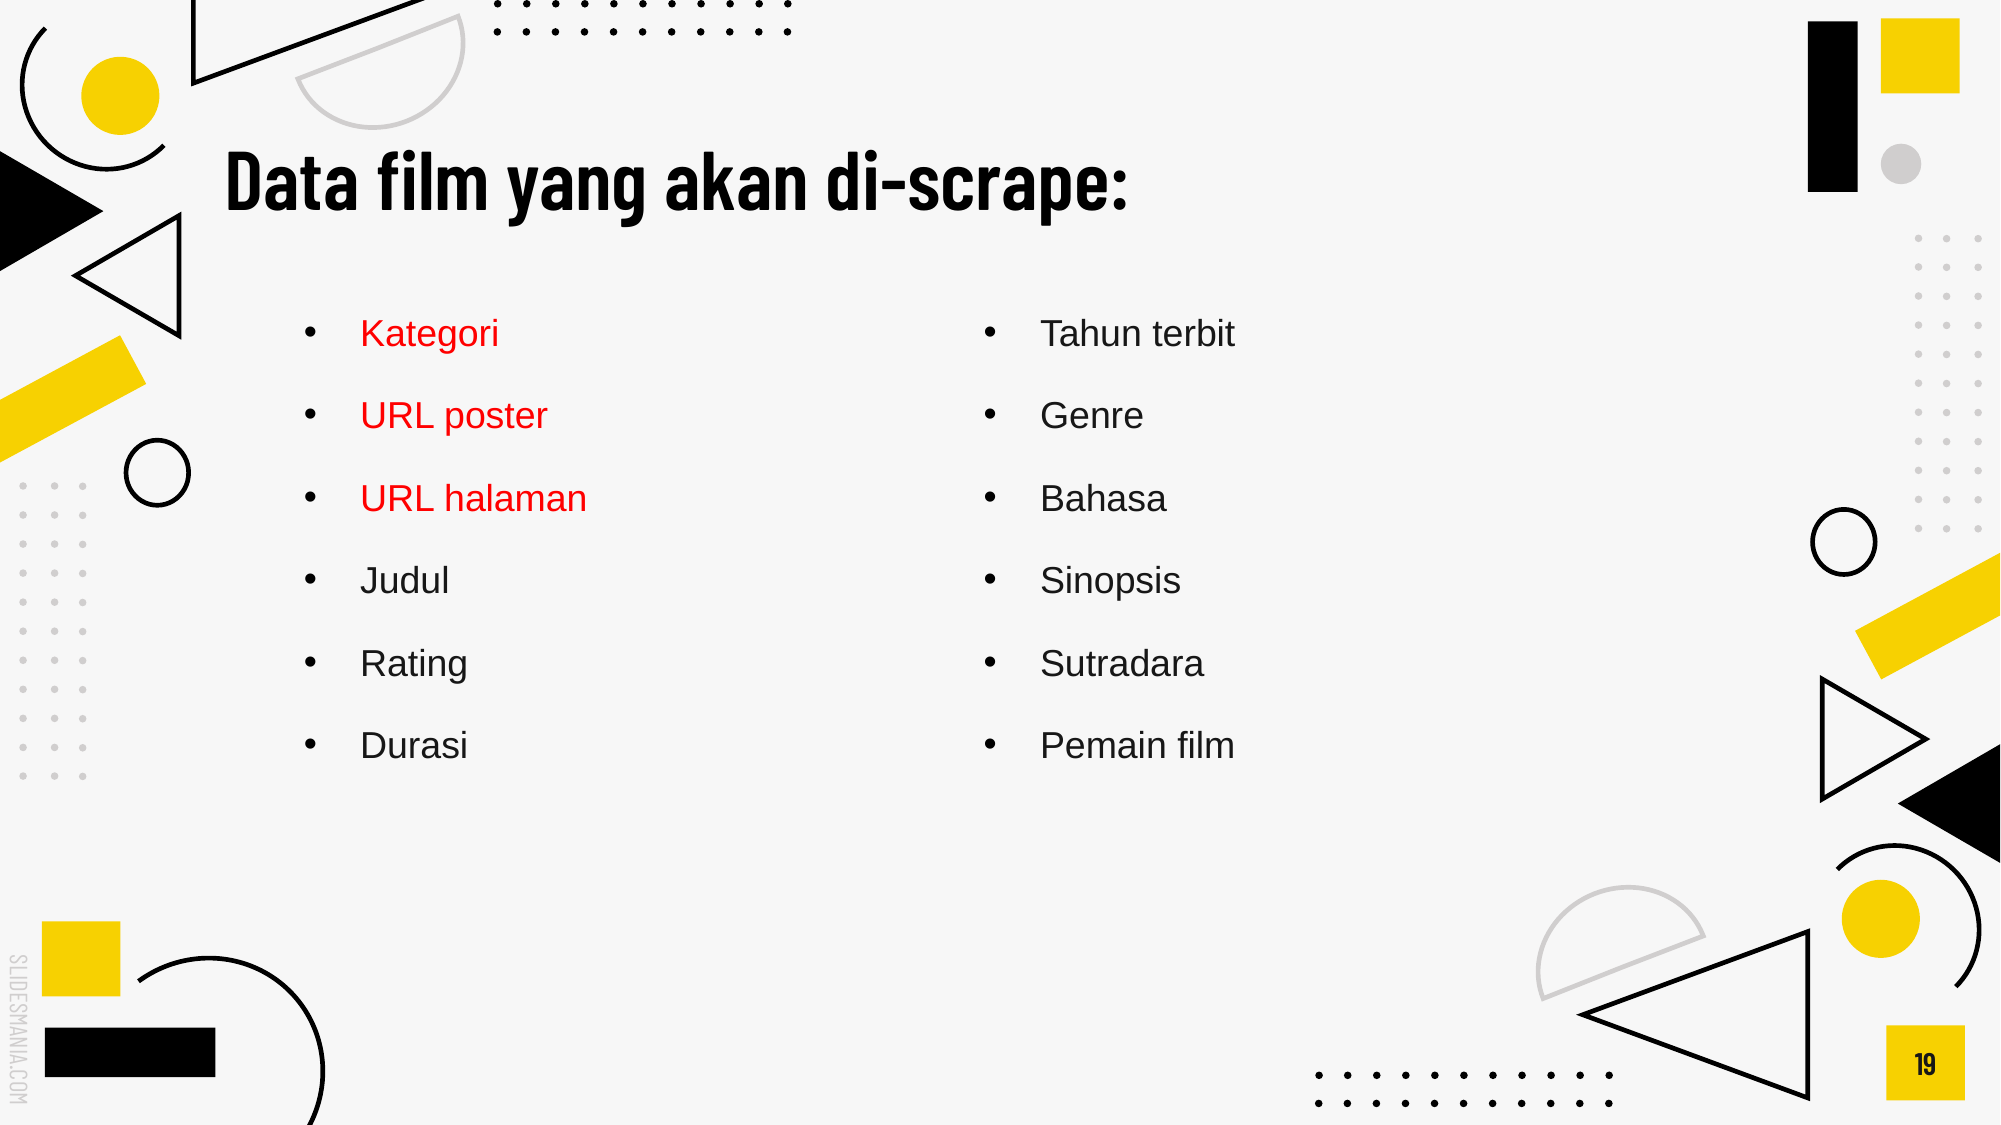

# Data film yang akan di-scrape:
Kategori
URL poster
URL halaman
Judul
Rating
Durasi

Tahun terbit
Genre
Bahasa
Sinopsis
Sutradara
Pemain film
19